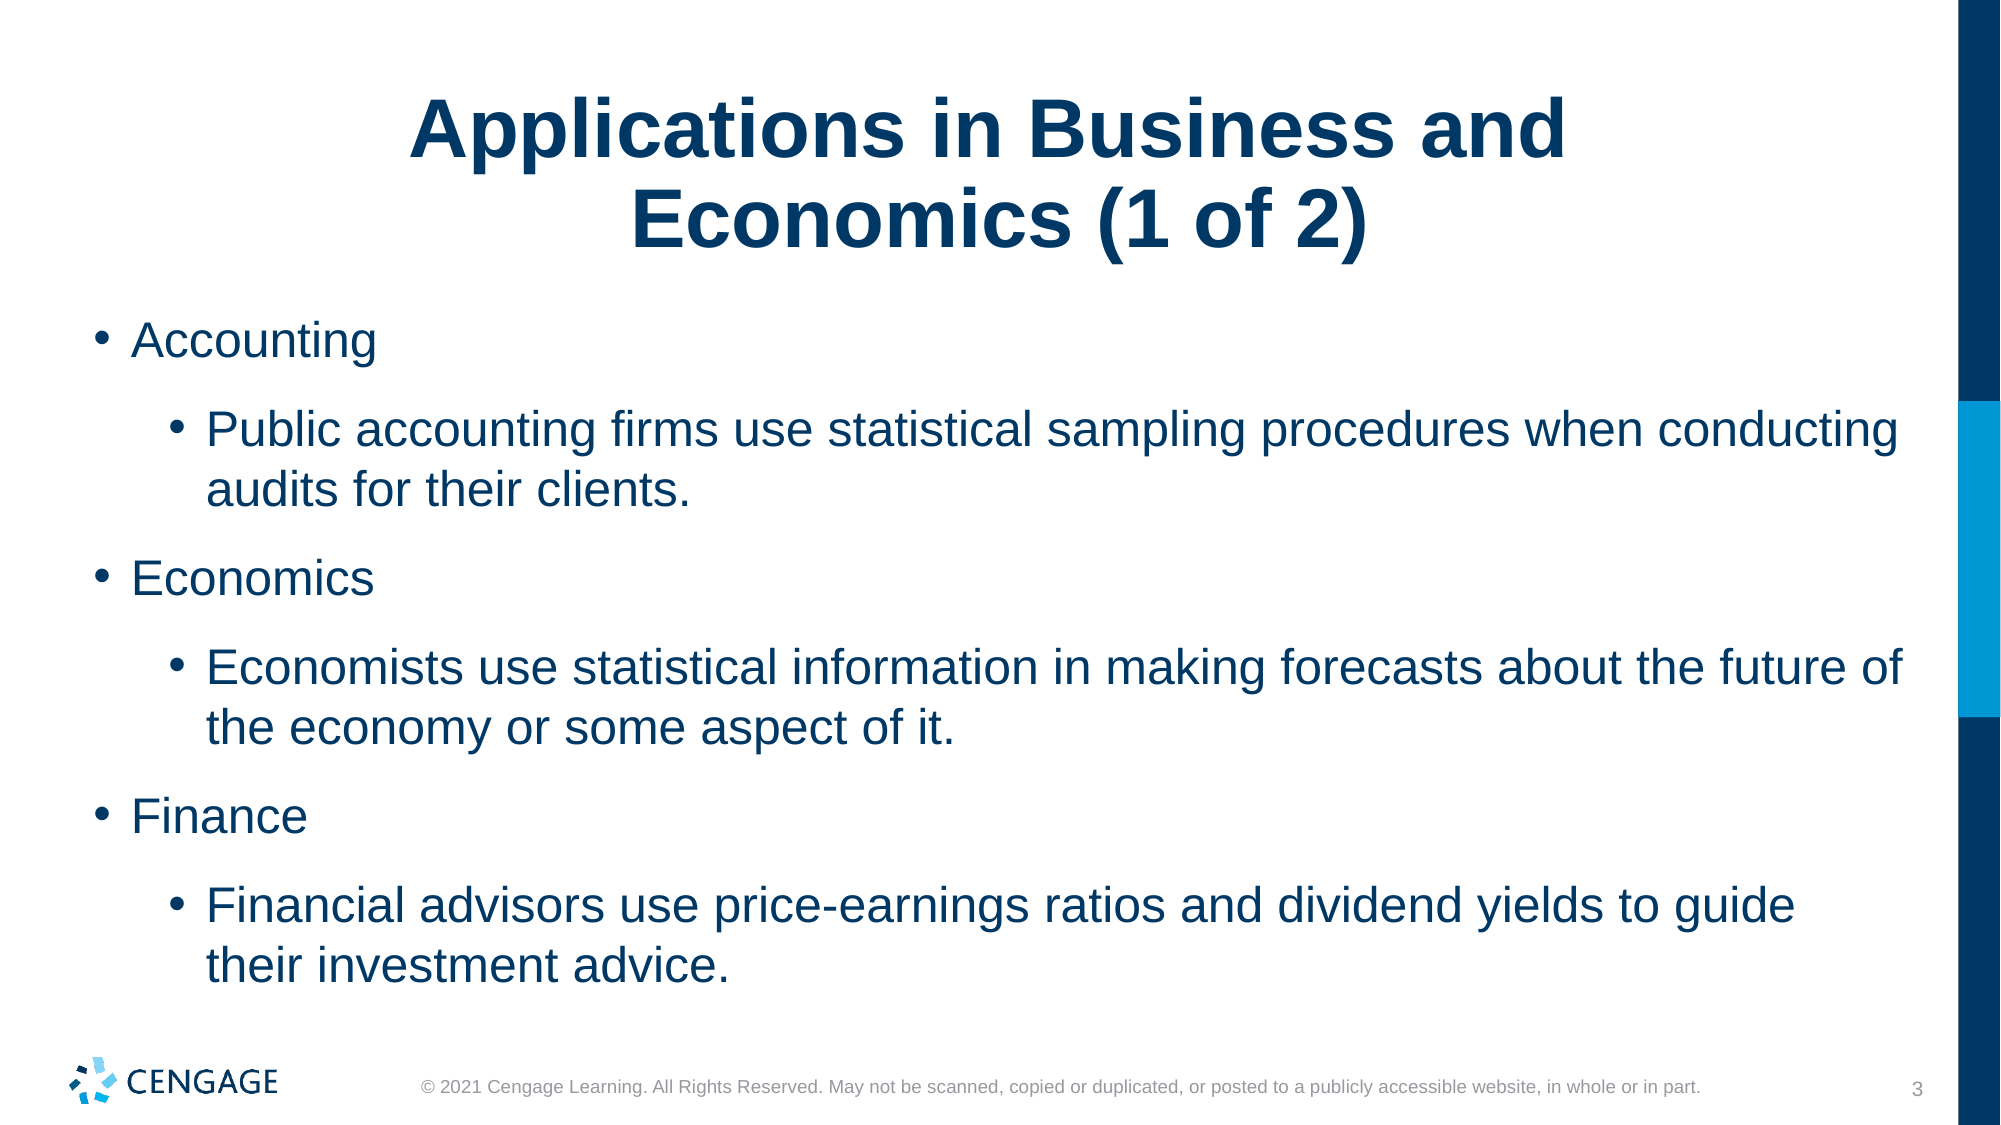

# Applications in Business and Economics (1 of 2)
Accounting
Public accounting firms use statistical sampling procedures when conducting audits for their clients.
Economics
Economists use statistical information in making forecasts about the future of the economy or some aspect of it.
Finance
Financial advisors use price-earnings ratios and dividend yields to guide their investment advice.